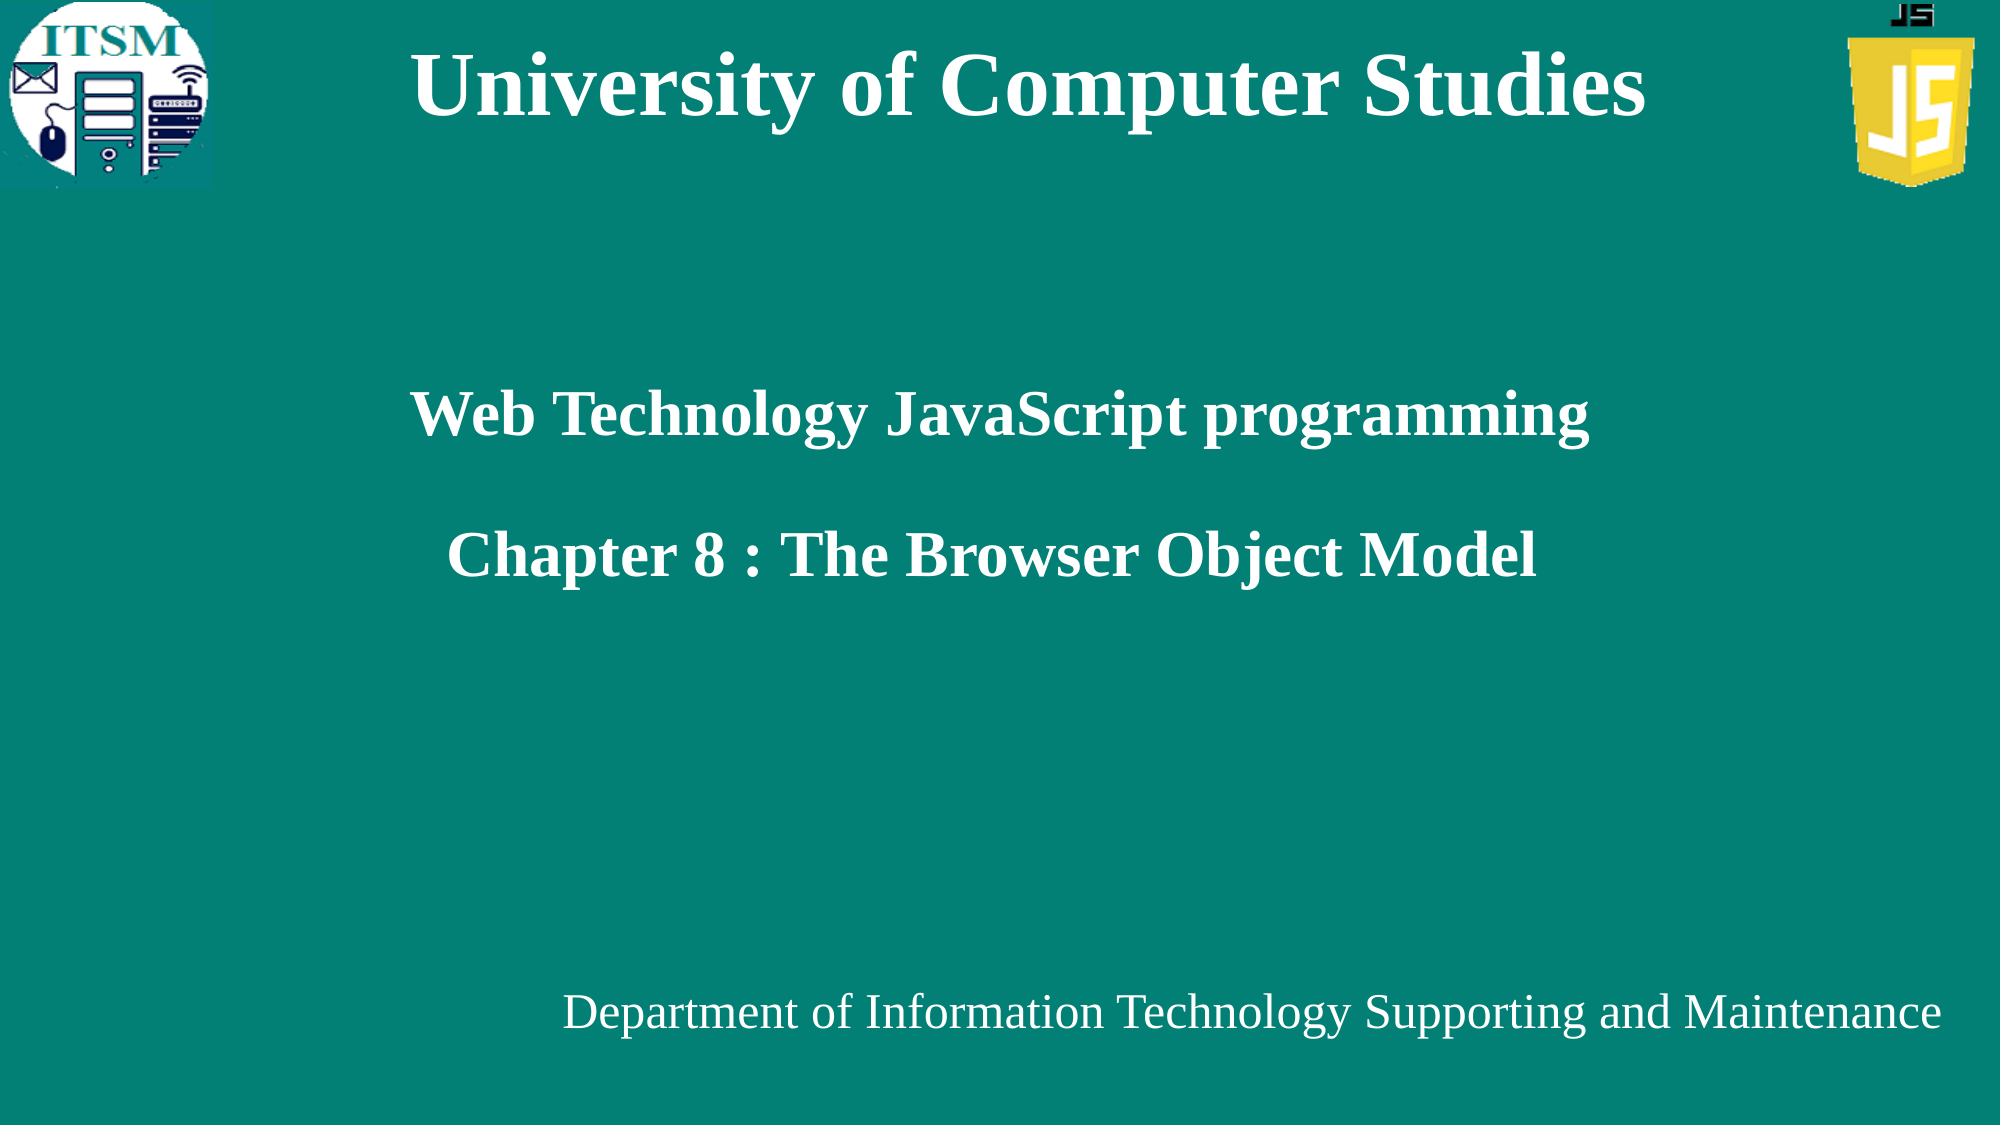

University of Computer Studies
# Web Technology JavaScript programming Chapter 8 : The Browser Object Model
Department of Information Technology Supporting and Maintenance